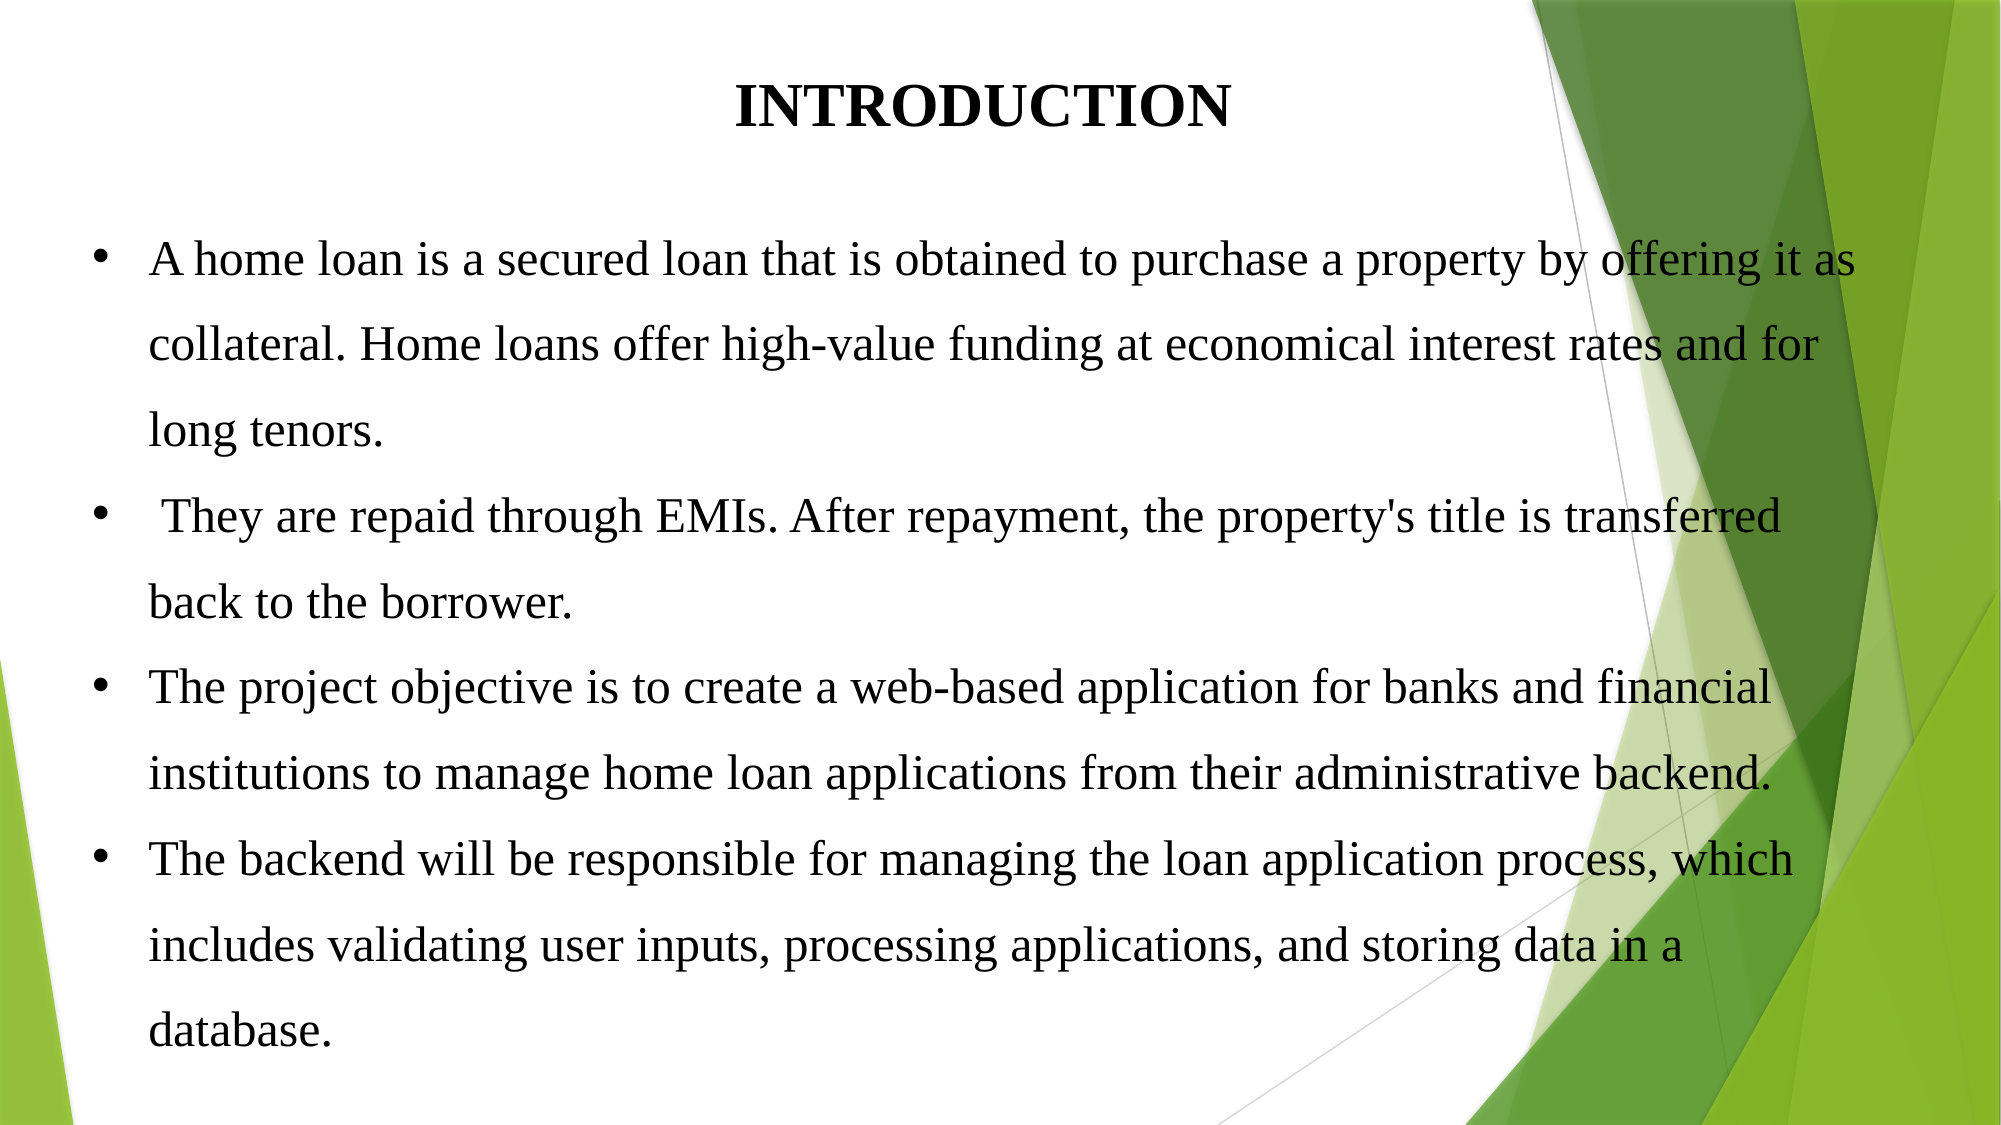

INTRODUCTION

A home loan is a secured loan that is obtained to purchase a property by offering it as collateral. Home loans offer high-value funding at economical interest rates and for long tenors.
 They are repaid through EMIs. After repayment, the property's title is transferred back to the borrower.
The project objective is to create a web-based application for banks and financial institutions to manage home loan applications from their administrative backend.
The backend will be responsible for managing the loan application process, which includes validating user inputs, processing applications, and storing data in a database.